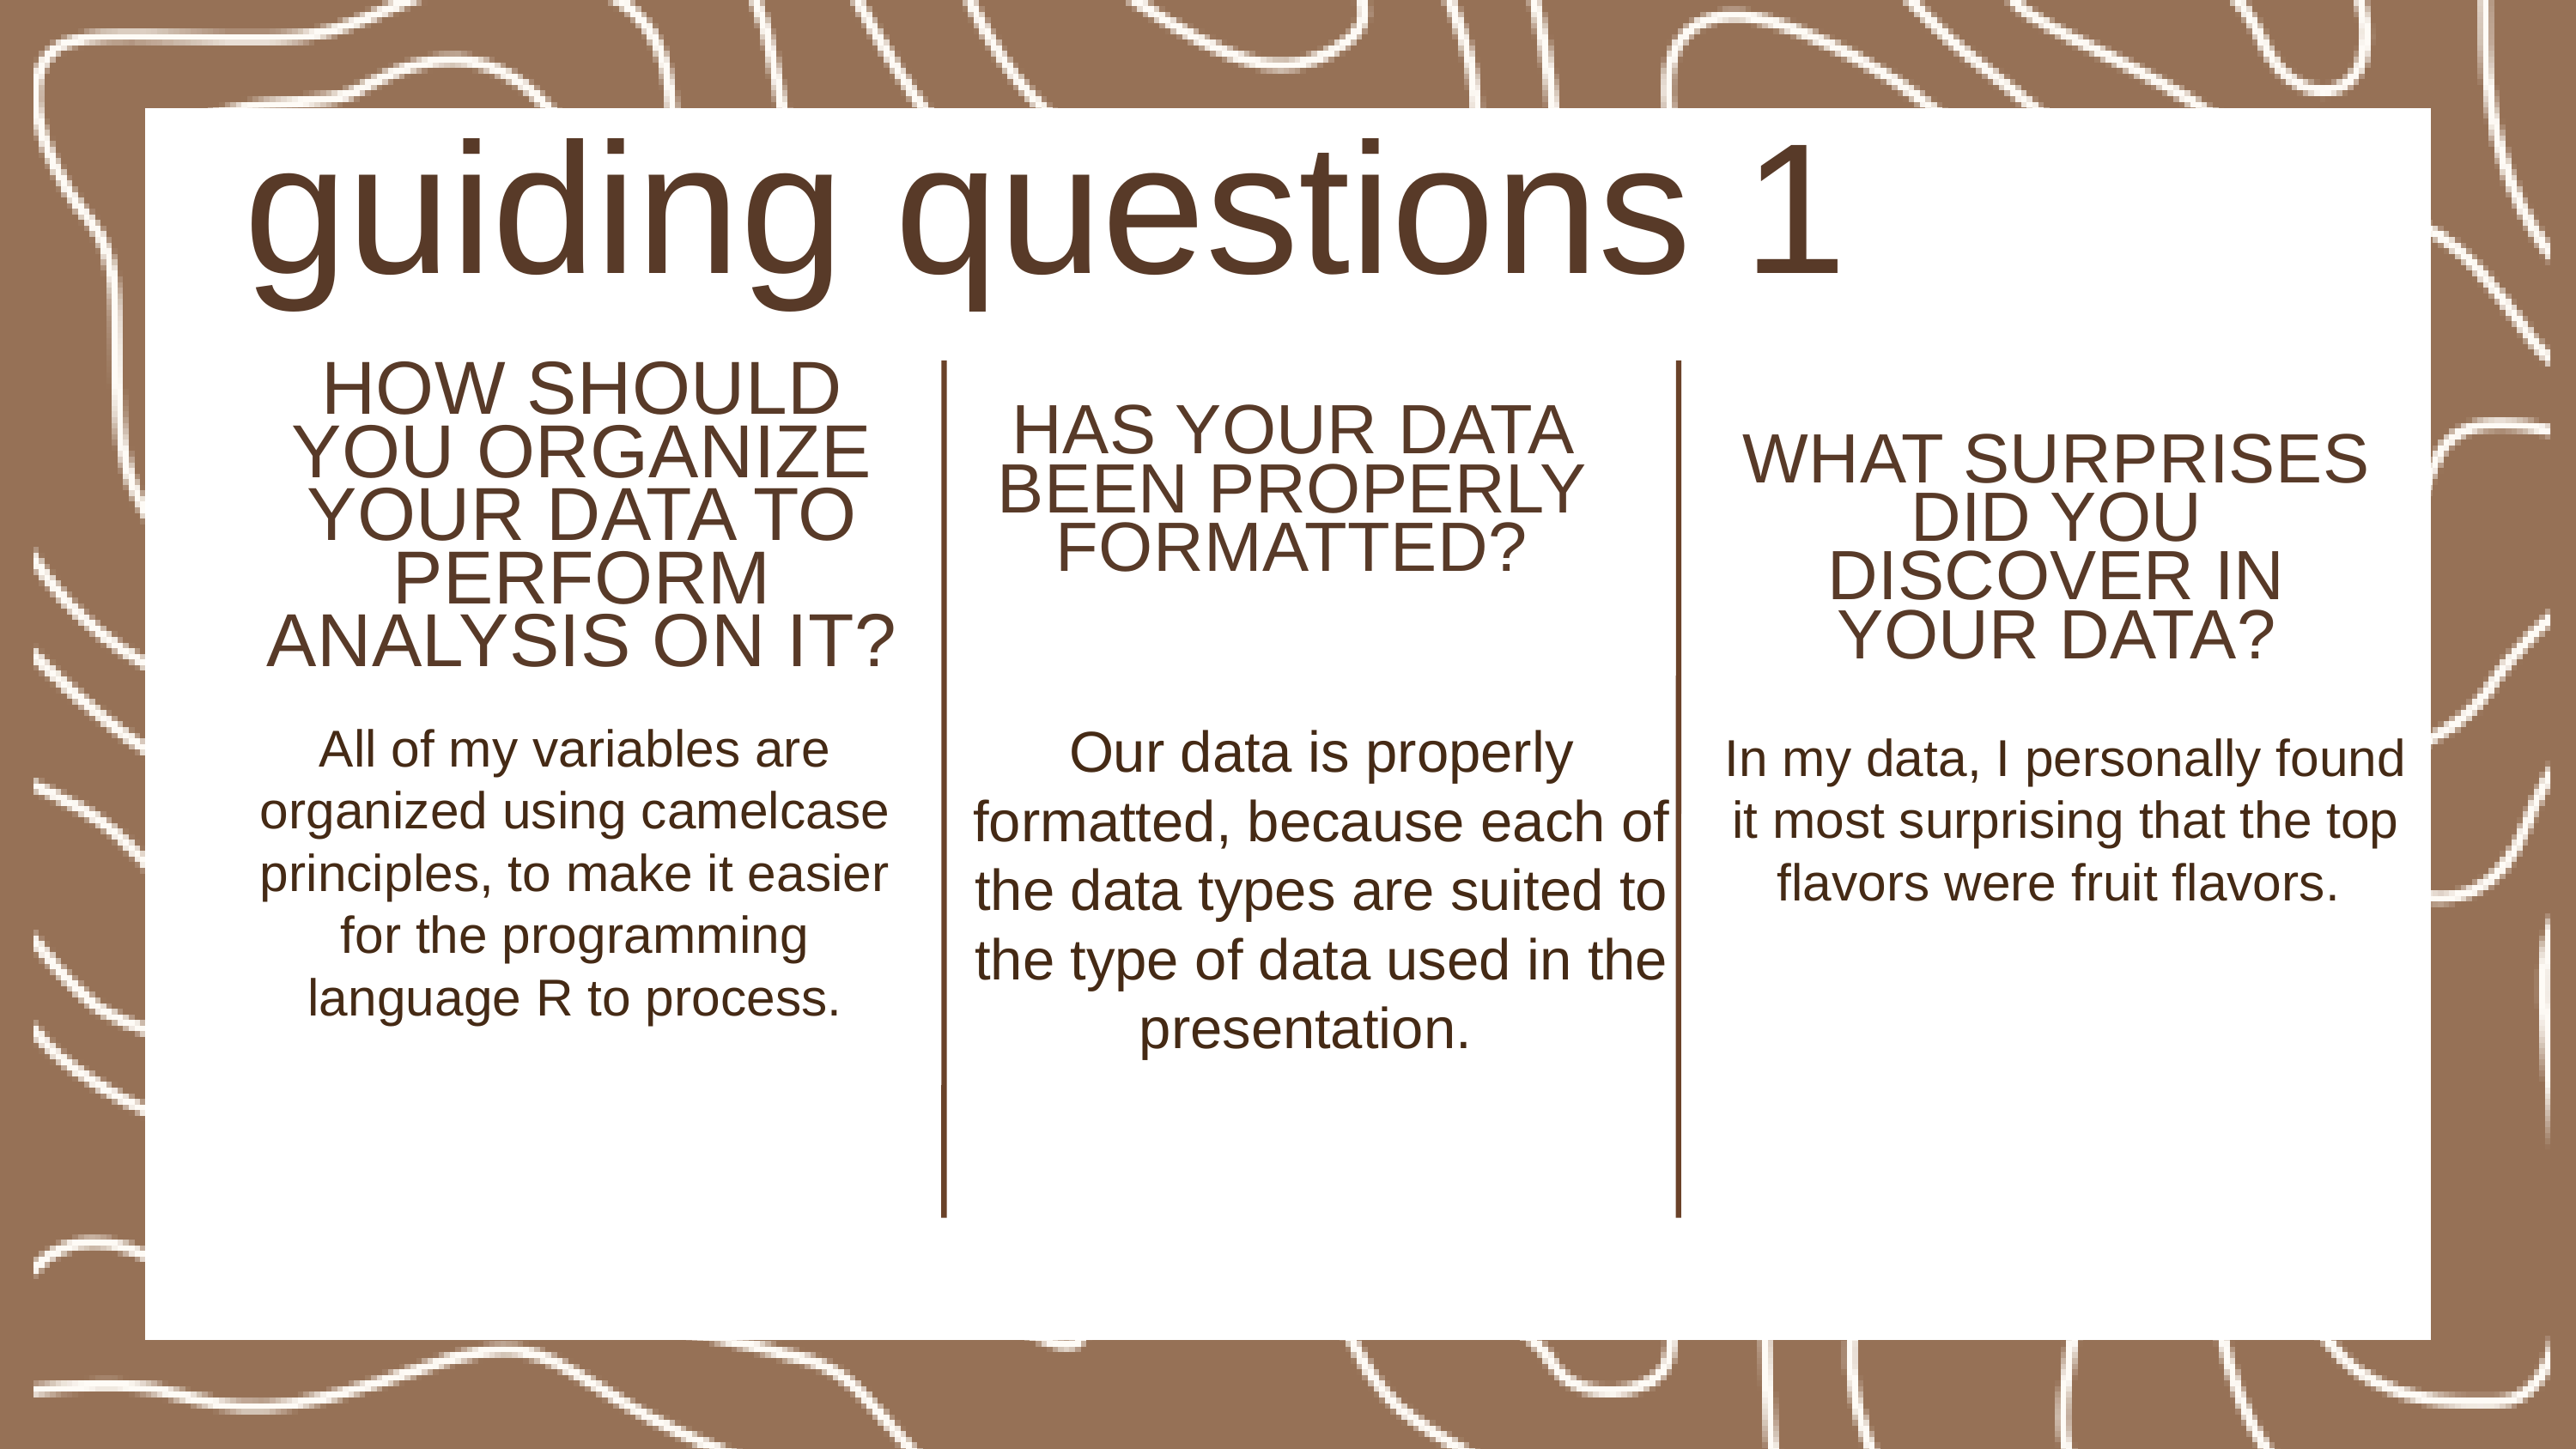

guiding questions 1

HOW SHOULD YOU ORGANIZE YOUR DATA TO PERFORM ANALYSIS ON IT?
HAS YOUR DATA BEEN PROPERLY FORMATTED?
WHAT SURPRISES DID YOU DISCOVER IN YOUR DATA?
All of my variables are organized using camelcase principles, to make it easier for the programming language R to process.
Our data is properly formatted, because each of the data types are suited to the type of data used in the presentation.
In my data, I personally found it most surprising that the top flavors were fruit flavors.